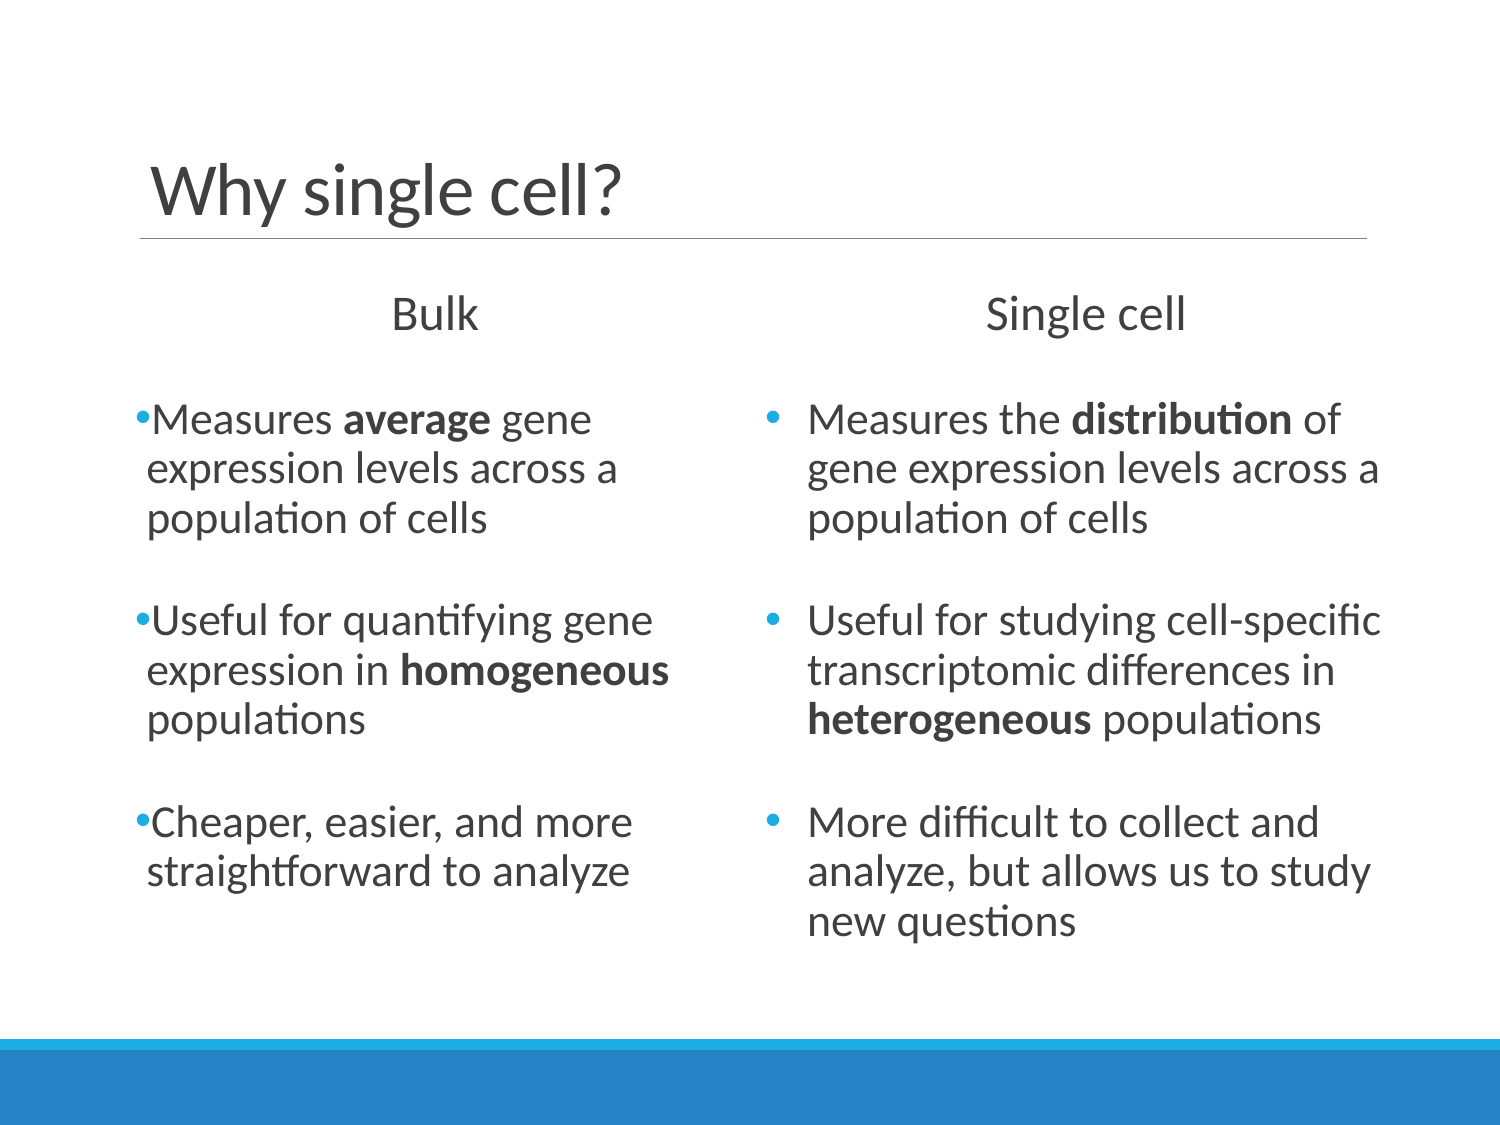

# Why single cell?
Bulk
Measures average gene expression levels across a population of cells
Useful for quantifying gene expression in homogeneous populations
Cheaper, easier, and more straightforward to analyze
Single cell
Measures the distribution of gene expression levels across a population of cells
Useful for studying cell-specific transcriptomic differences in heterogeneous populations
More difficult to collect and analyze, but allows us to study new questions